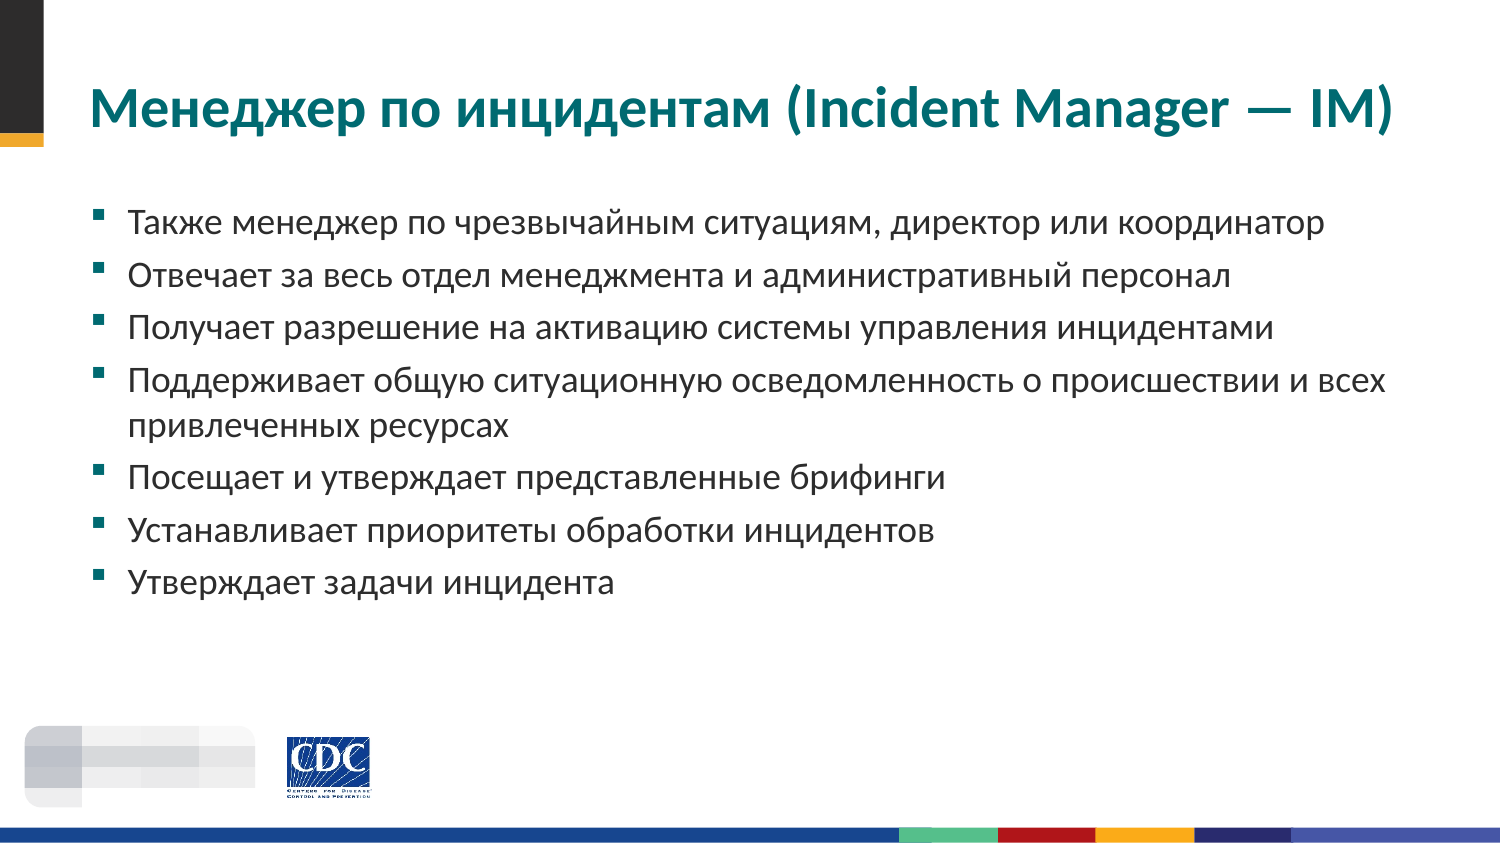

# Менеджер по инцидентам (Incident Manager — IM)
Также менеджер по чрезвычайным ситуациям, директор или координатор
Отвечает за весь отдел менеджмента и административный персонал
Получает разрешение на активацию системы управления инцидентами
Поддерживает общую ситуационную осведомленность о происшествии и всех привлеченных ресурсах
Посещает и утверждает представленные брифинги
Устанавливает приоритеты обработки инцидентов
Утверждает задачи инцидента